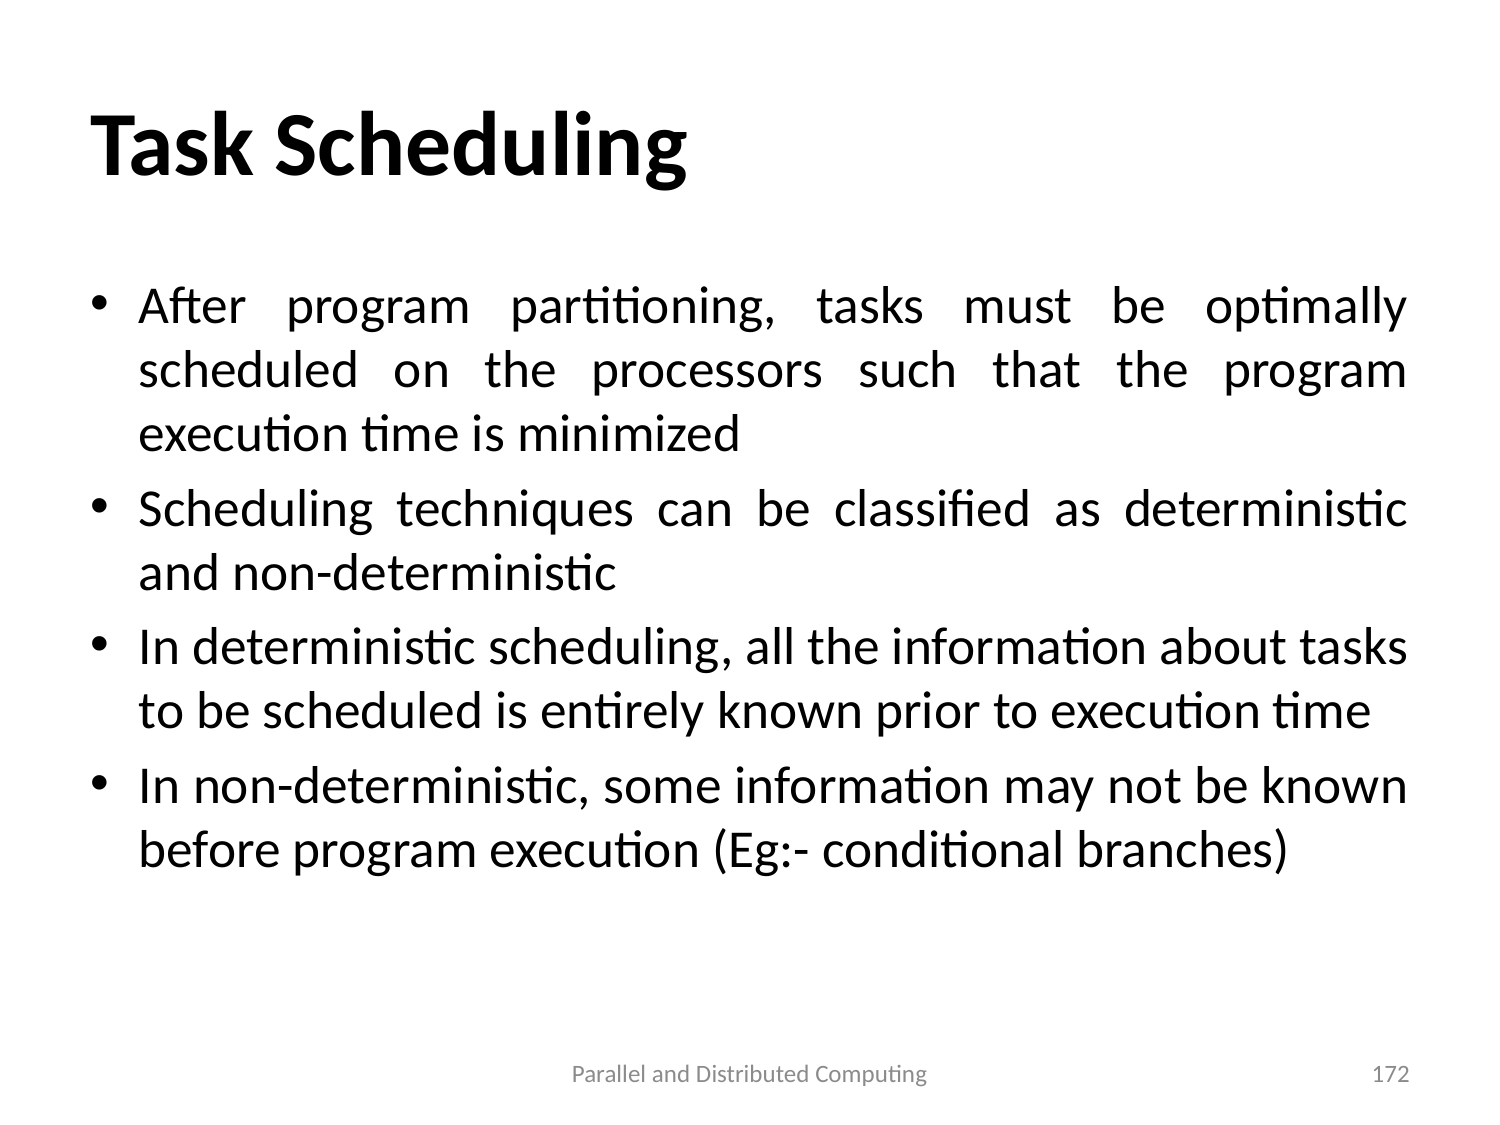

# Task Scheduling
After program partitioning, tasks must be optimally scheduled on the processors such that the program execution time is minimized
Scheduling techniques can be classified as deterministic and non-deterministic
In deterministic scheduling, all the information about tasks to be scheduled is entirely known prior to execution time
In non-deterministic, some information may not be known before program execution (Eg:- conditional branches)

Parallel and Distributed Computing
172